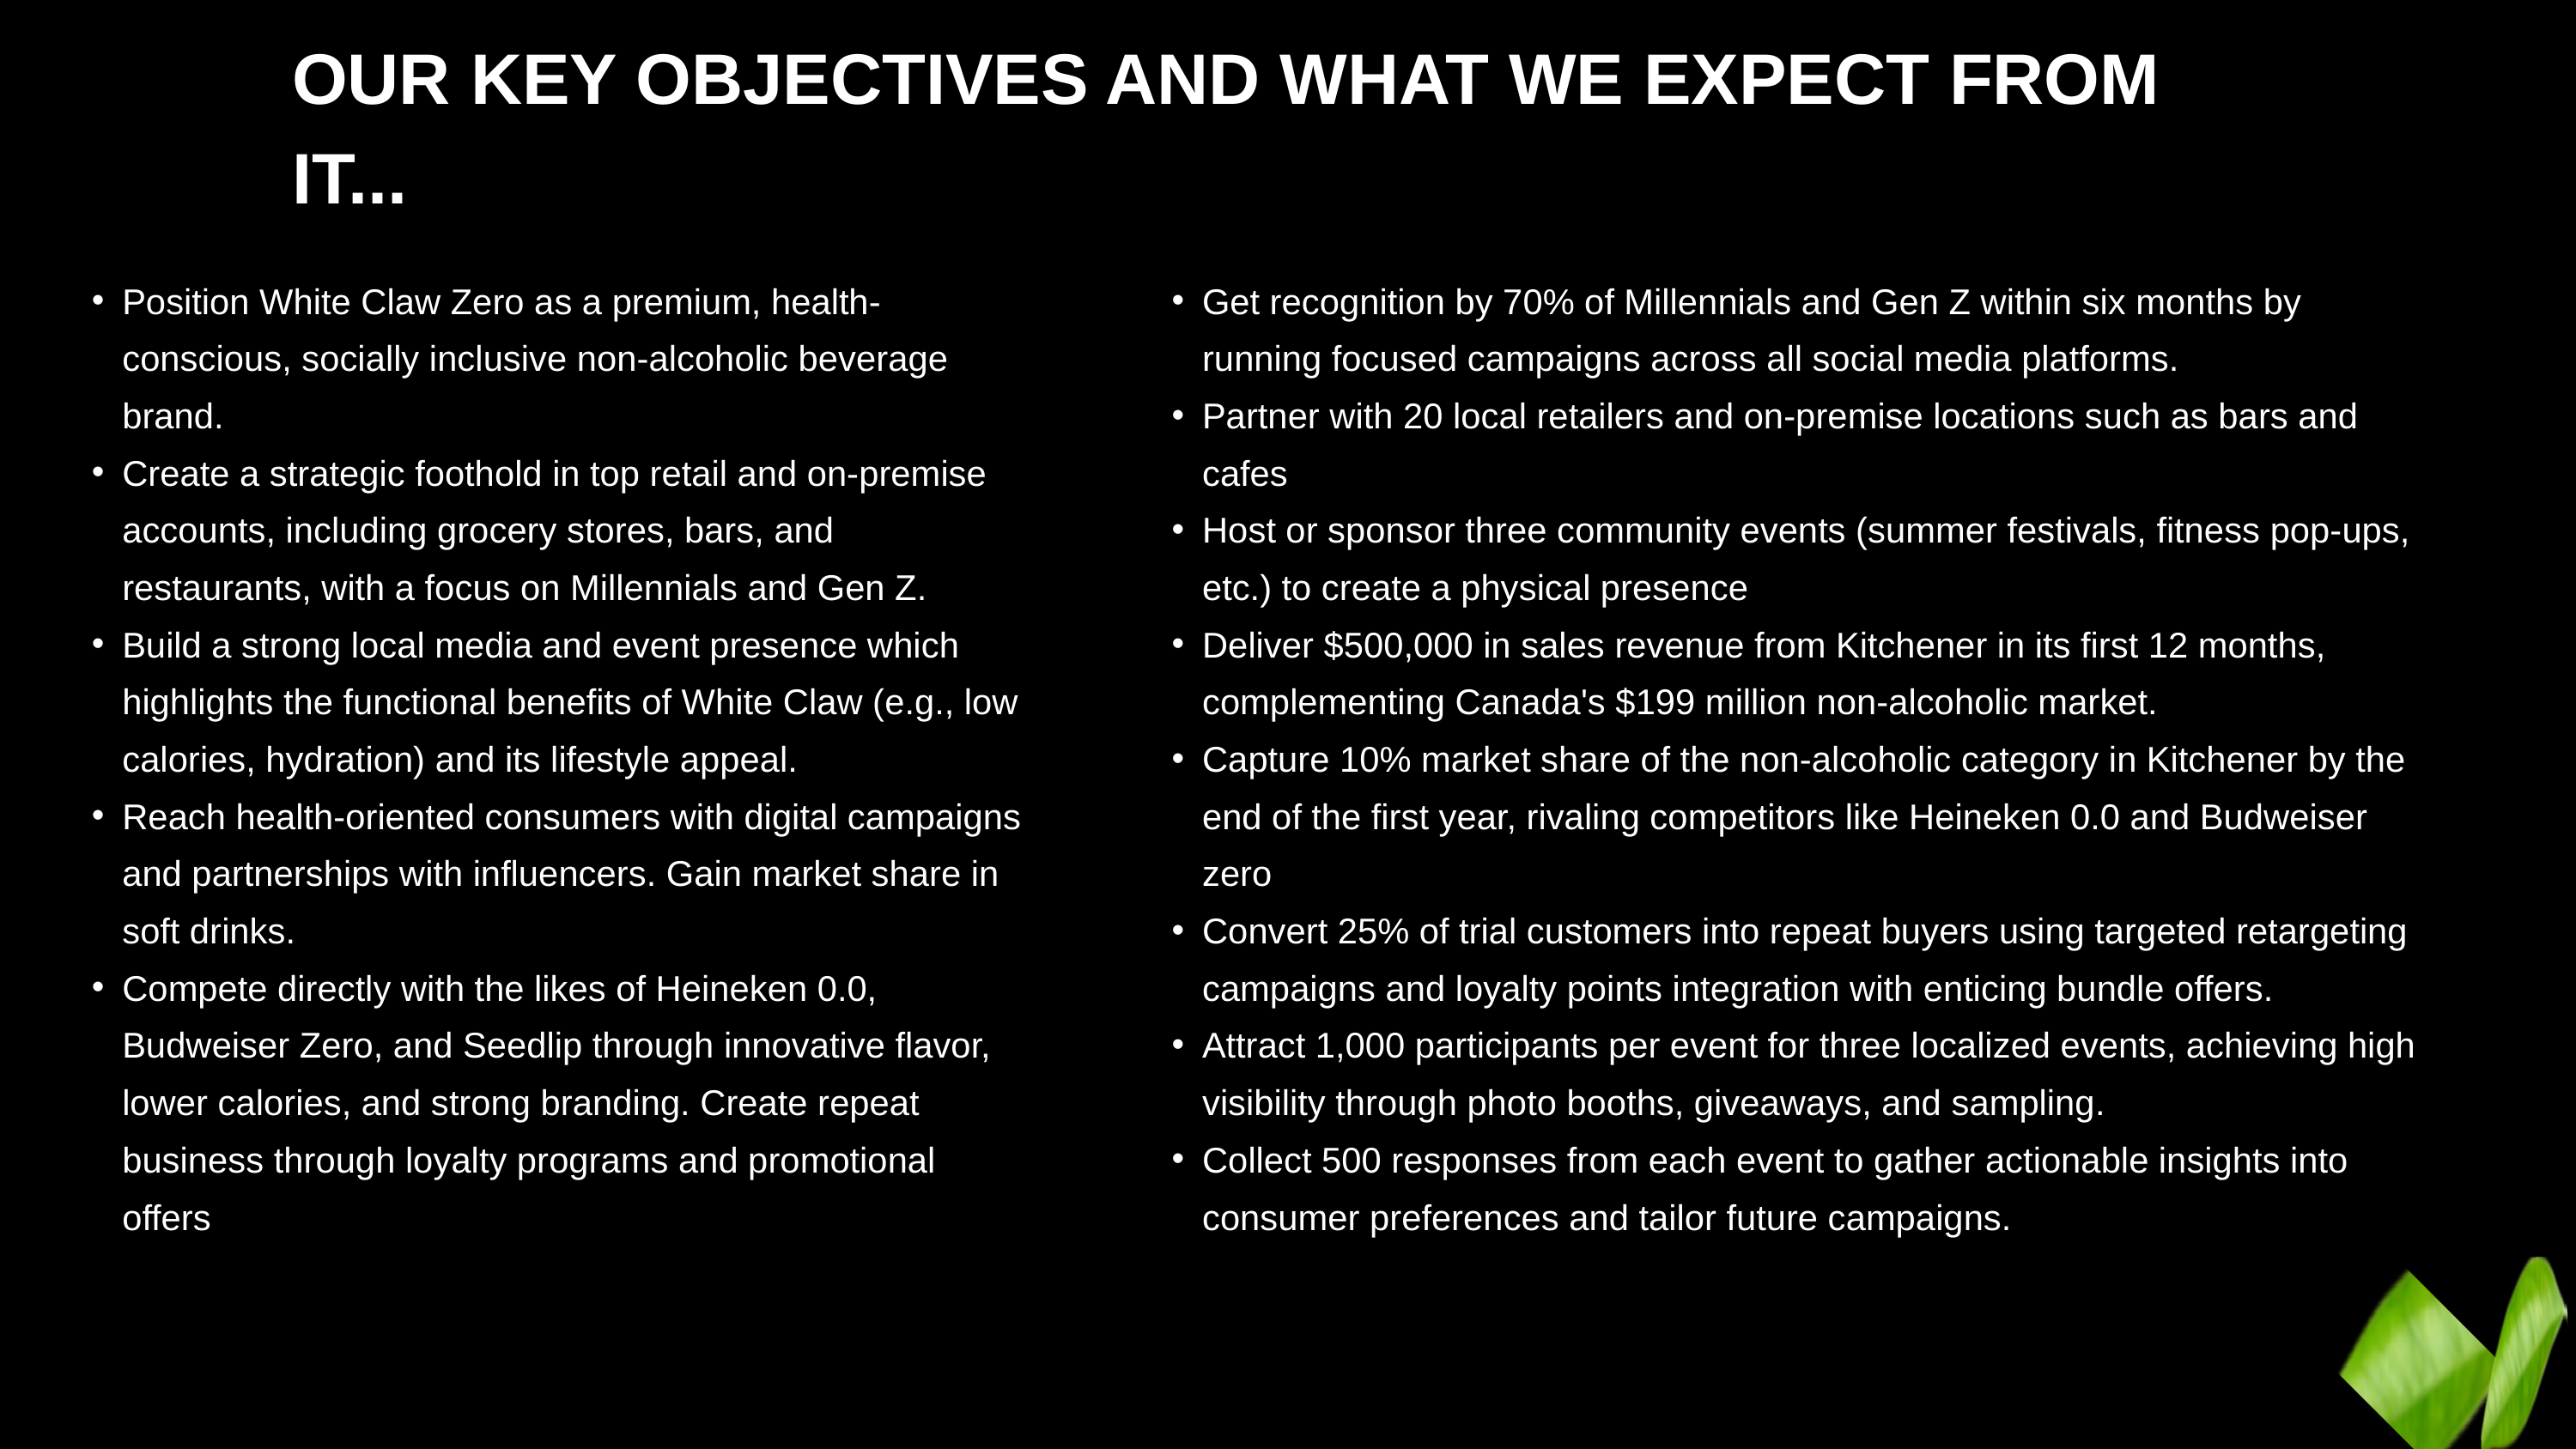

OUR KEY OBJECTIVES AND WHAT WE EXPECT FROM IT...
Position White Claw Zero as a premium, health-conscious, socially inclusive non-alcoholic beverage brand.
Create a strategic foothold in top retail and on-premise accounts, including grocery stores, bars, and restaurants, with a focus on Millennials and Gen Z.
Build a strong local media and event presence which highlights the functional benefits of White Claw (e.g., low calories, hydration) and its lifestyle appeal.
Reach health-oriented consumers with digital campaigns and partnerships with influencers. Gain market share in soft drinks.
Compete directly with the likes of Heineken 0.0, Budweiser Zero, and Seedlip through innovative flavor, lower calories, and strong branding. Create repeat business through loyalty programs and promotional offers
Get recognition by 70% of Millennials and Gen Z within six months by running focused campaigns across all social media platforms.
Partner with 20 local retailers and on-premise locations such as bars and cafes
Host or sponsor three community events (summer festivals, fitness pop-ups, etc.) to create a physical presence
Deliver $500,000 in sales revenue from Kitchener in its first 12 months, complementing Canada's $199 million non-alcoholic market.
Capture 10% market share of the non-alcoholic category in Kitchener by the end of the first year, rivaling competitors like Heineken 0.0 and Budweiser zero
Convert 25% of trial customers into repeat buyers using targeted retargeting campaigns and loyalty points integration with enticing bundle offers.
Attract 1,000 participants per event for three localized events, achieving high visibility through photo booths, giveaways, and sampling​.
Collect 500 responses from each event to gather actionable insights into consumer preferences and tailor future campaigns.